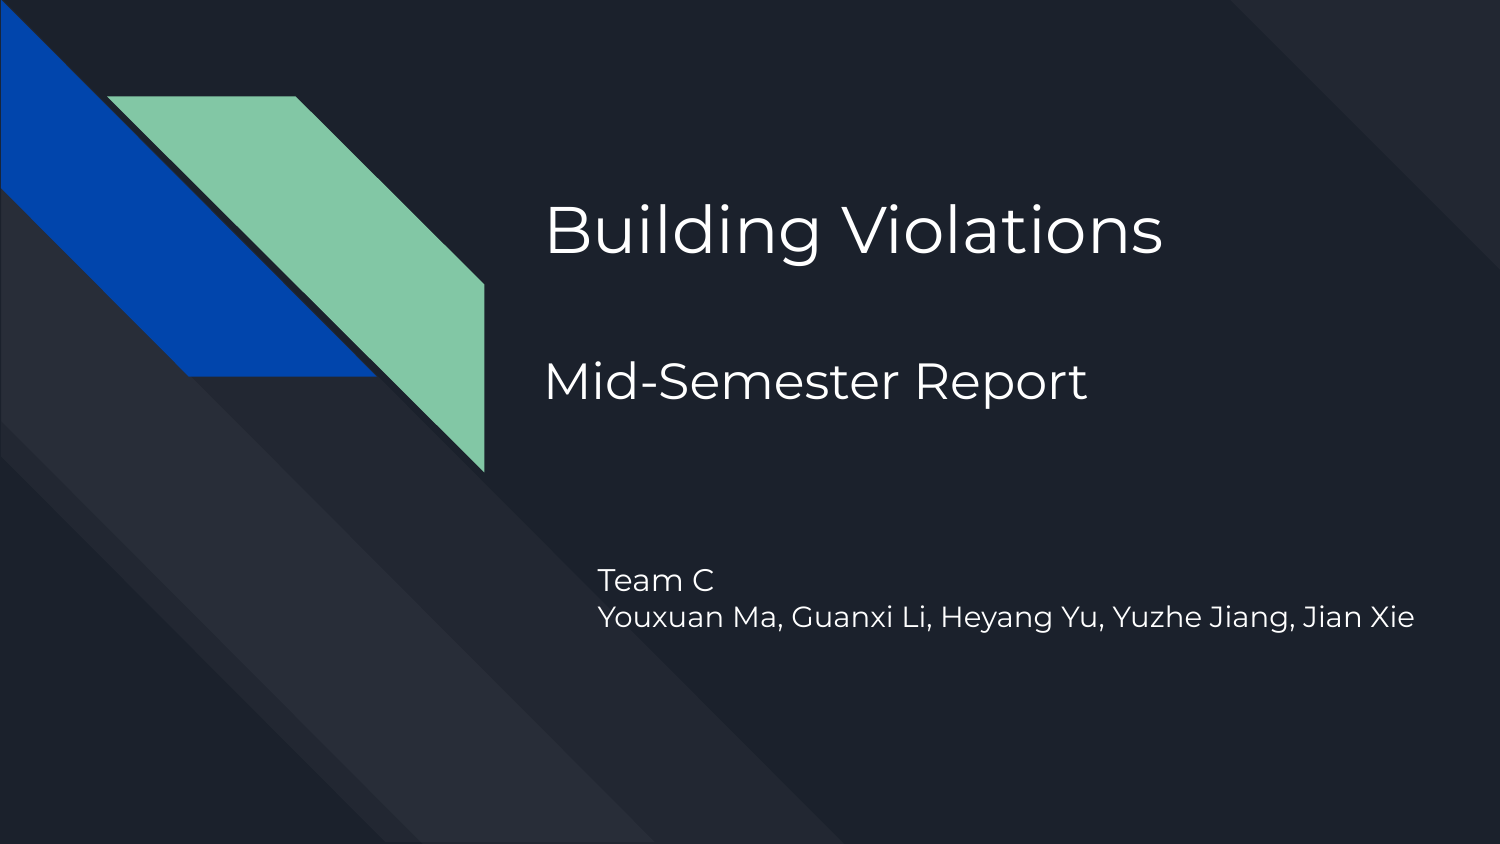

# Building Violations

Mid-Semester Report
Team C
Youxuan Ma, Guanxi Li, Heyang Yu, Yuzhe Jiang, Jian Xie